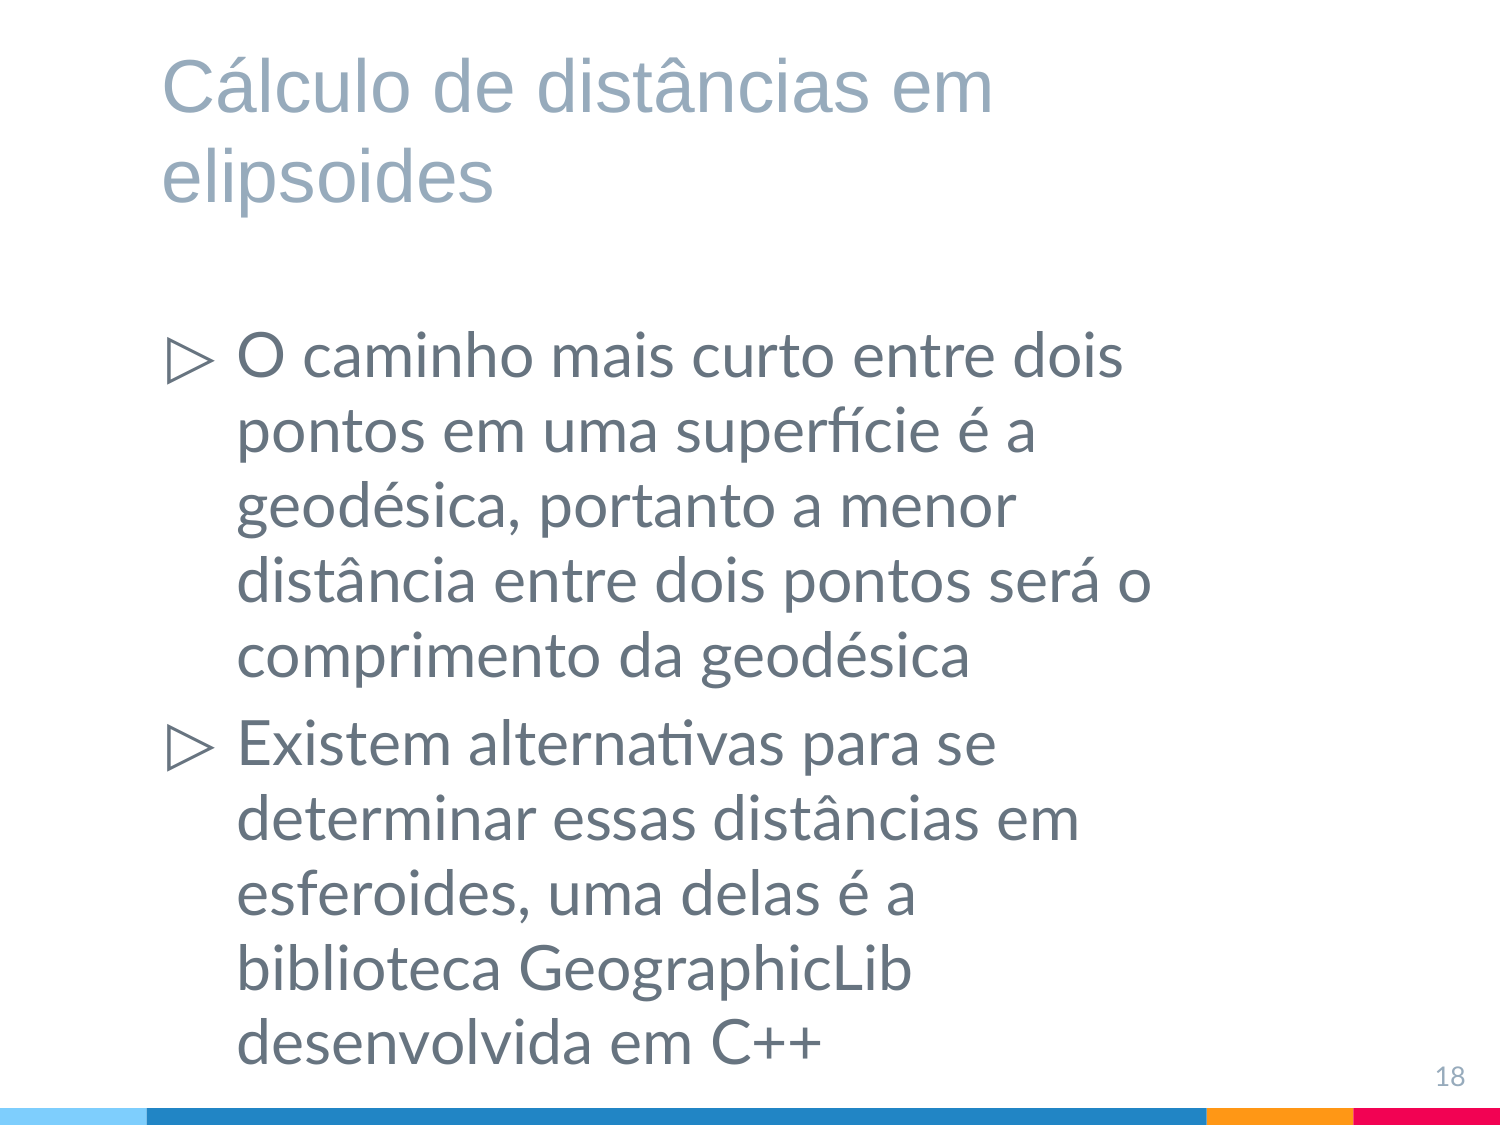

# Cálculo de distâncias em elipsoides
O caminho mais curto entre dois pontos em uma superfície é a geodésica, portanto a menor distância entre dois pontos será o comprimento da geodésica
Existem alternativas para se determinar essas distâncias em esferoides, uma delas é a biblioteca GeographicLib desenvolvida em C++
18